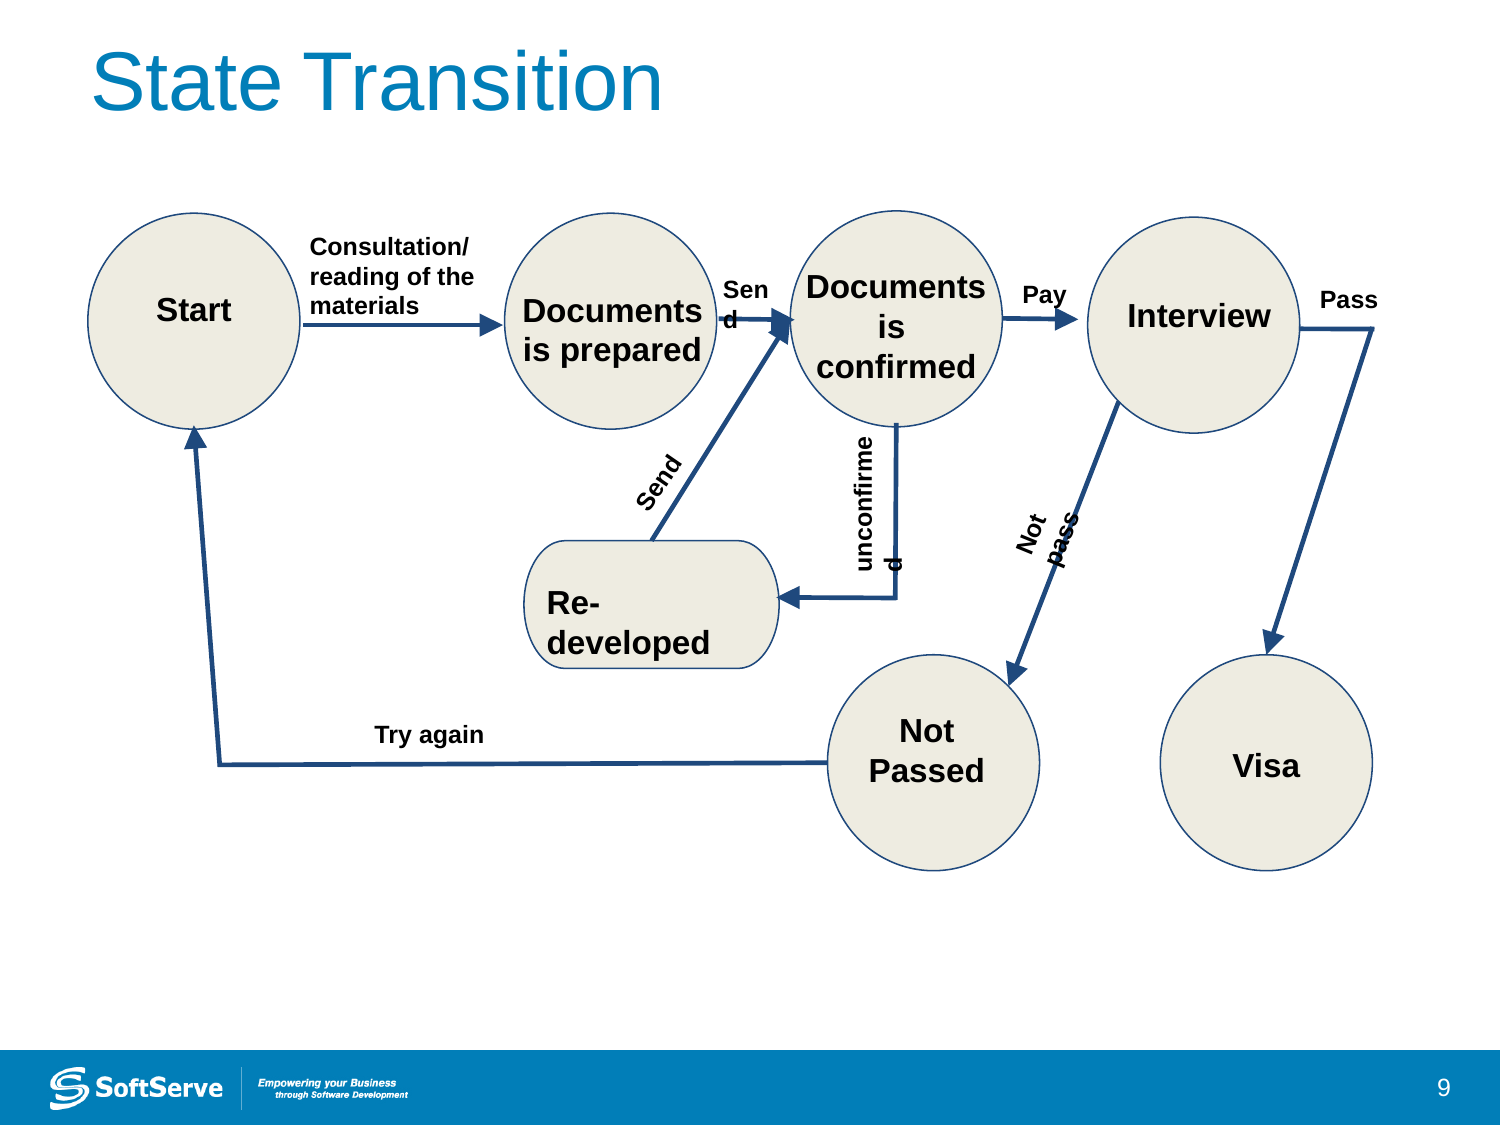

State Transition

Consultation/
reading of the materials

Start

Documents is prepared
Documents is
confirmed
Send
Pay
Pass
Interview
Send
unconfirmed
Not pass

Re-developed

Visa
Not Passed
Try again

9